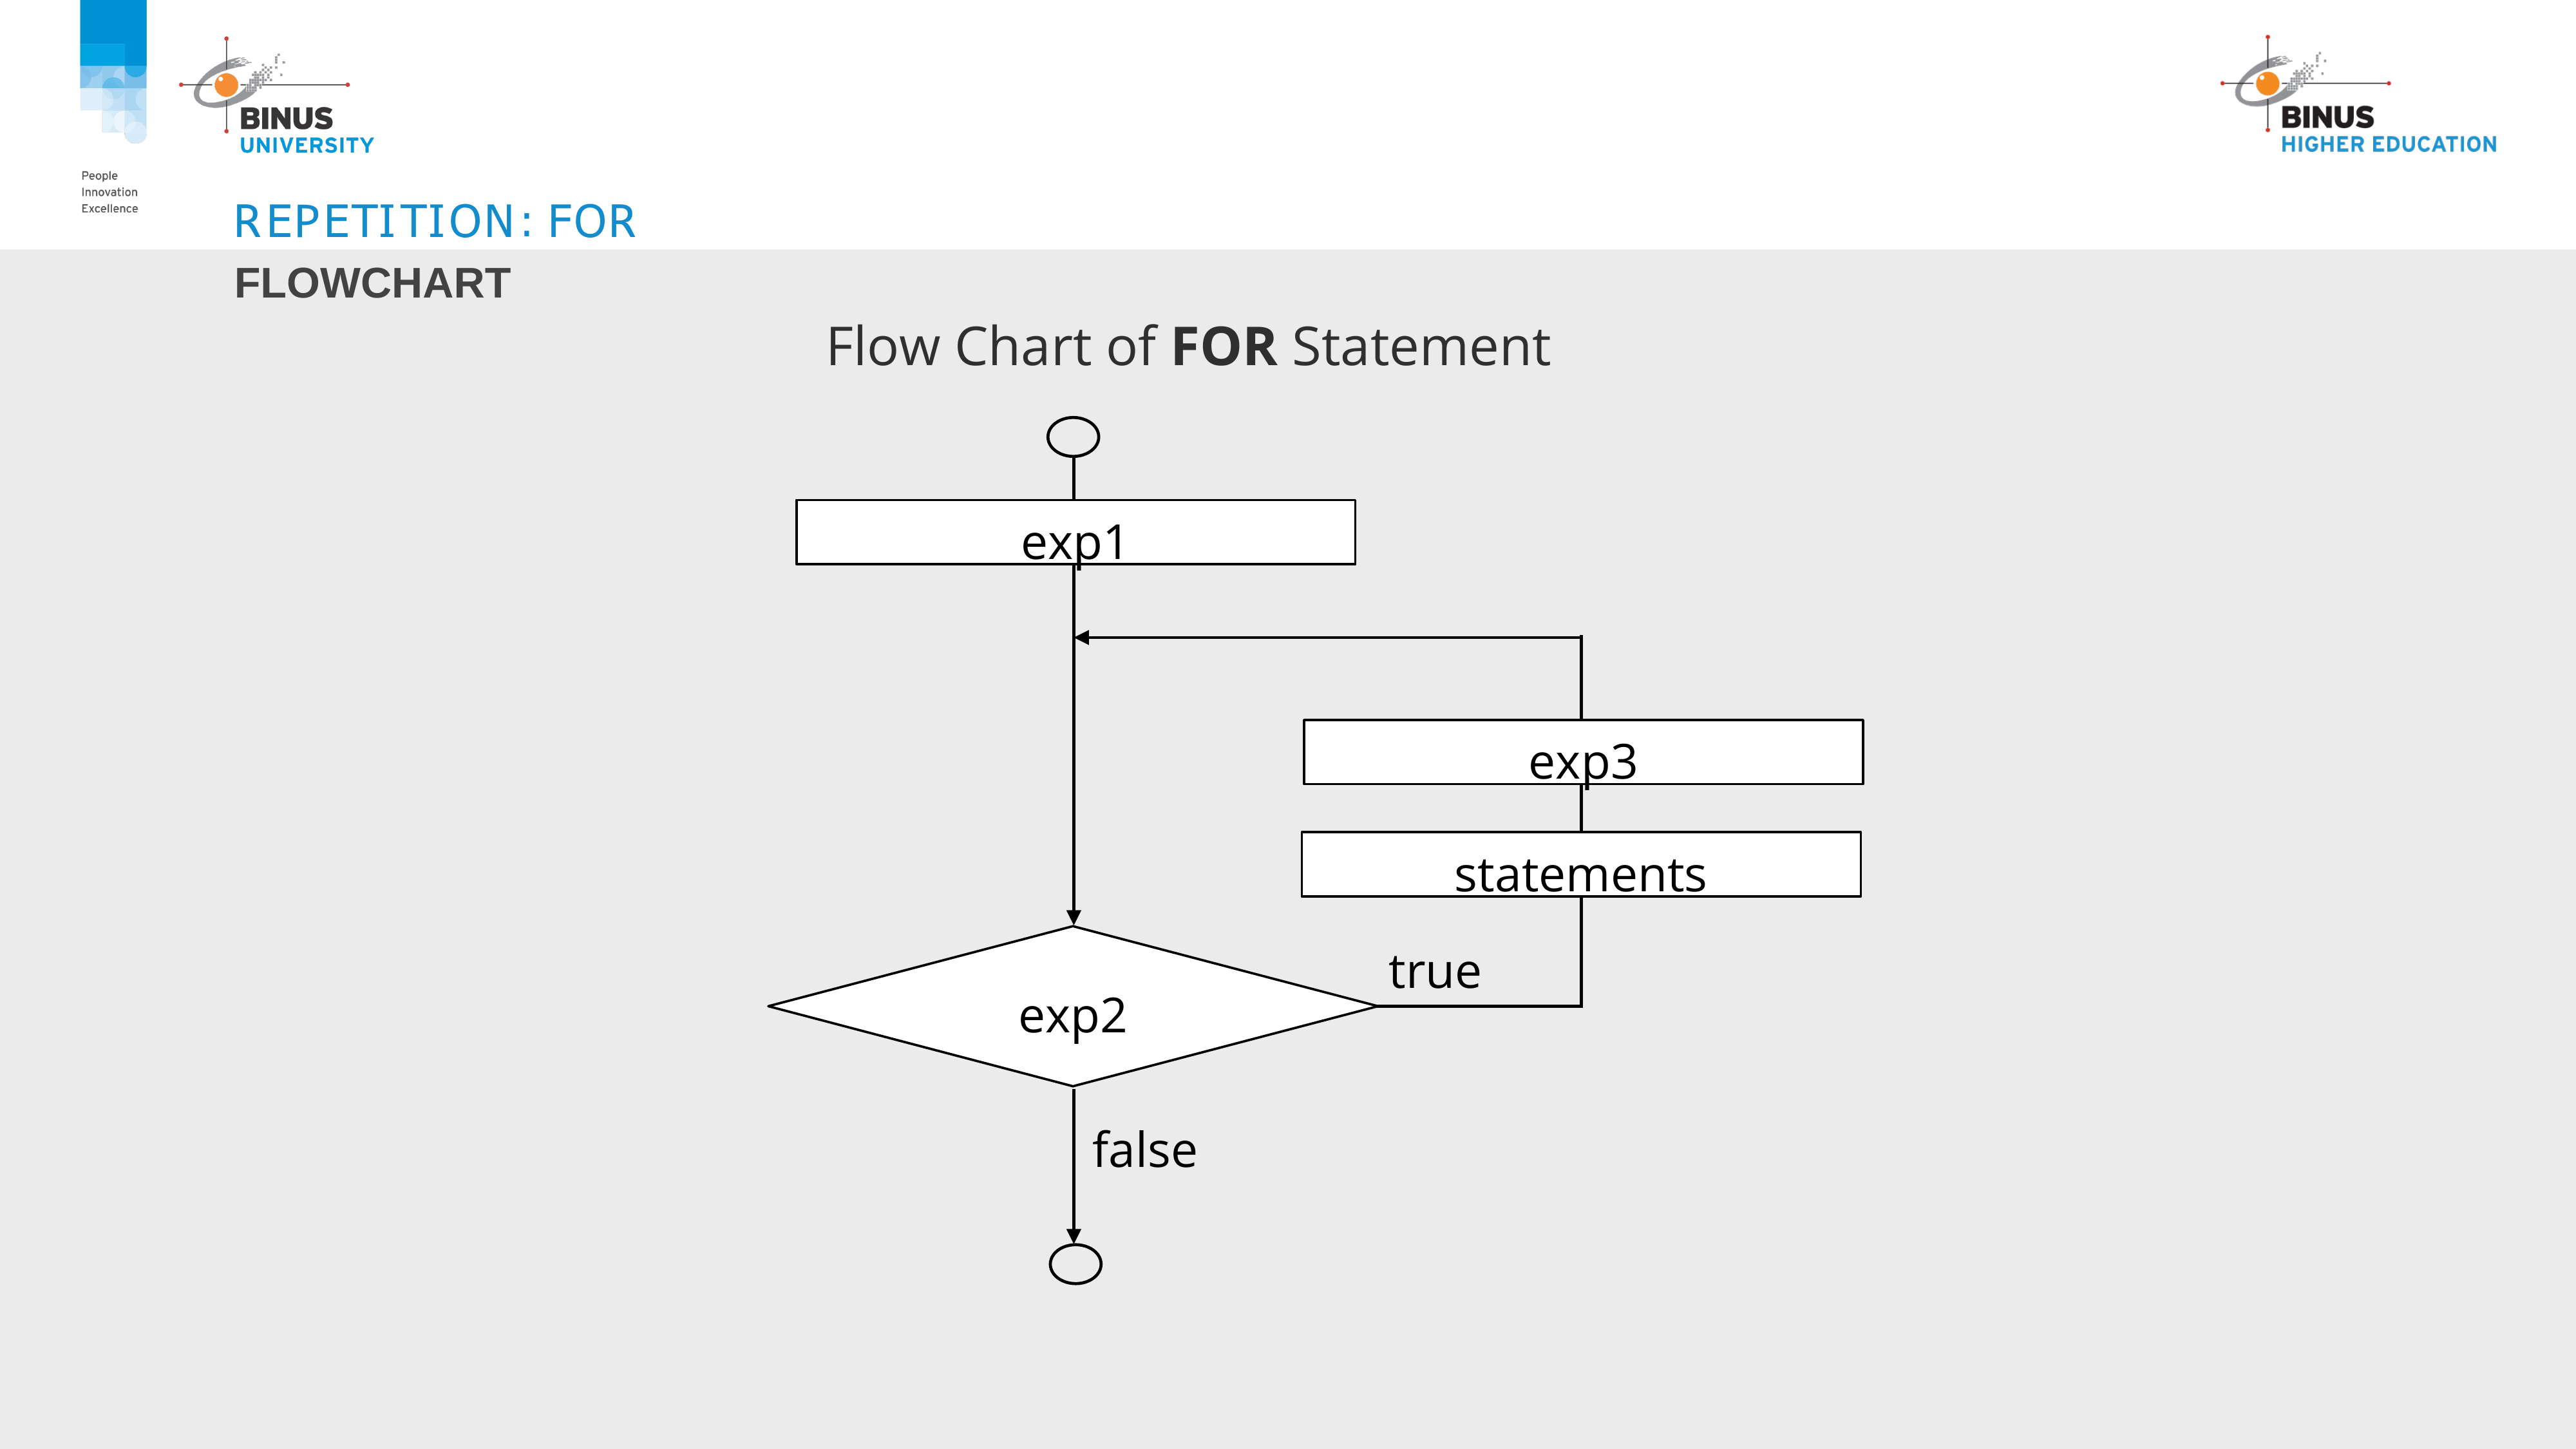

# repetition: for
flowchart
Flow Chart of FOR Statement

exp1

exp3

statements

exp2

true

false